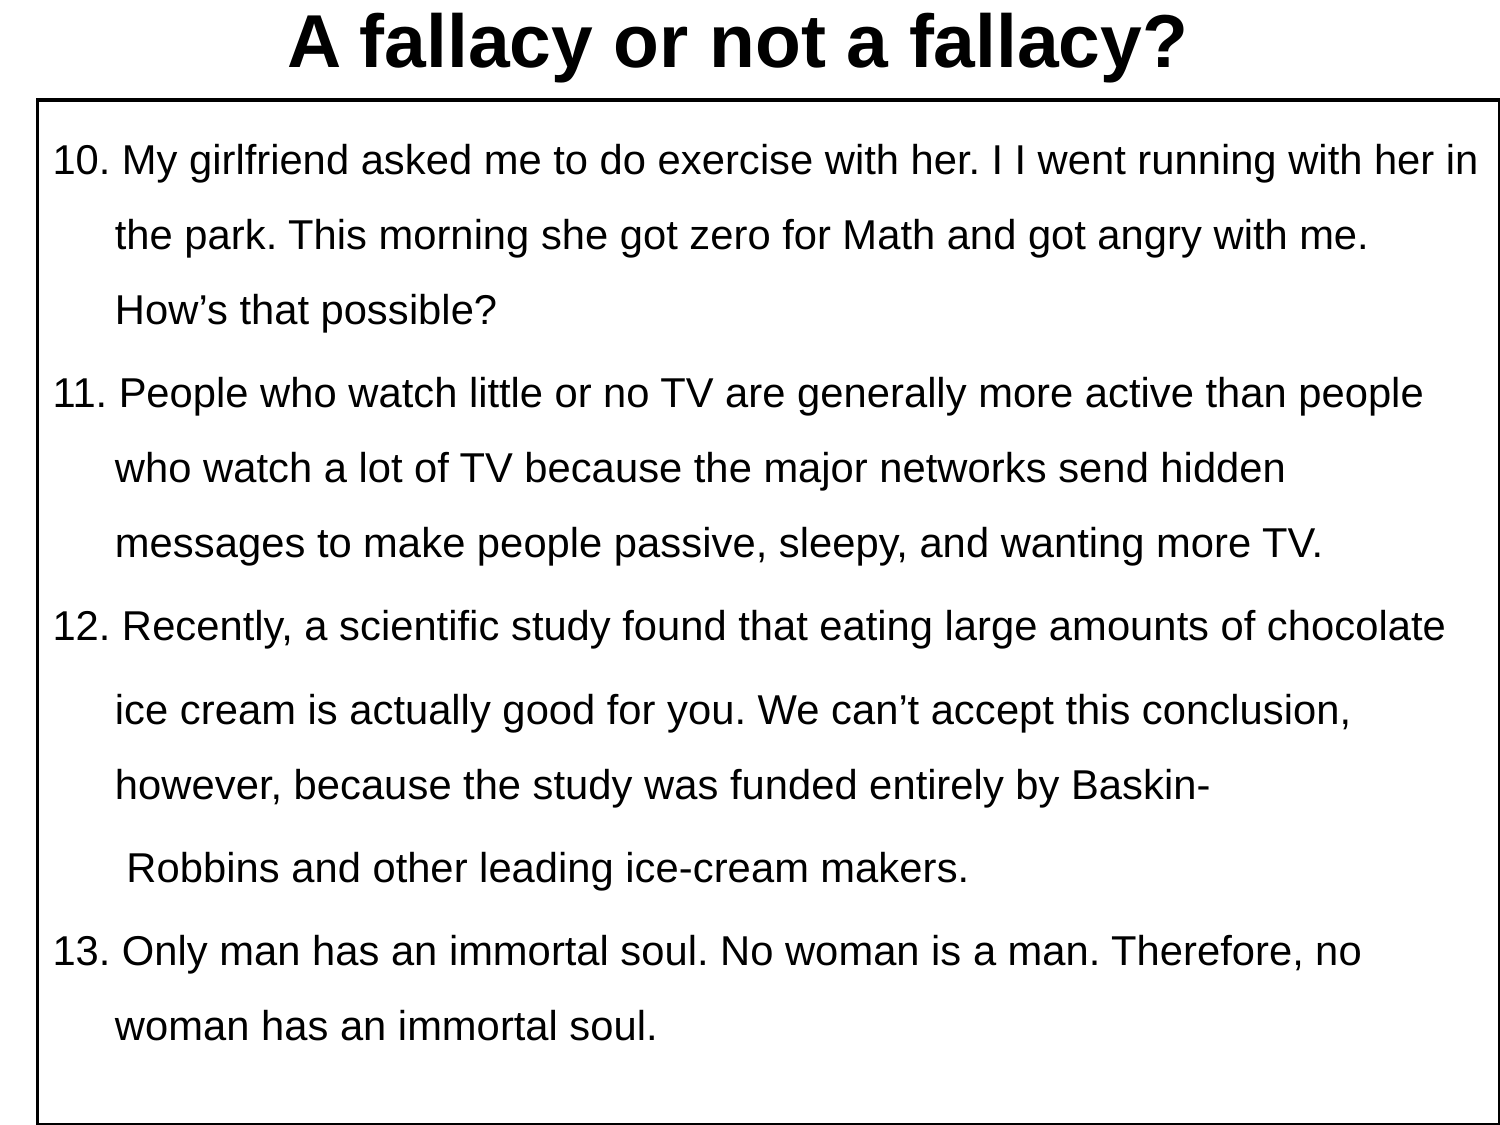

A fallacy or not a fallacy?
10. My girlfriend asked me to do exercise with her. I I went running with her in the park. This morning she got zero for Math and got angry with me. How’s that possible?
11. People who watch little or no TV are generally more active than people who watch a lot of TV because the major networks send hidden messages to make people passive, sleepy, and wanting more TV.
12. Recently, a scientiﬁc study found that eating large amounts of chocolate
	ice cream is actually good for you. We can’t accept this conclusion, however, because the study was funded entirely by Baskin-
	 Robbins and other leading ice-cream makers.
13. Only man has an immortal soul. No woman is a man. Therefore, no woman has an immortal soul.